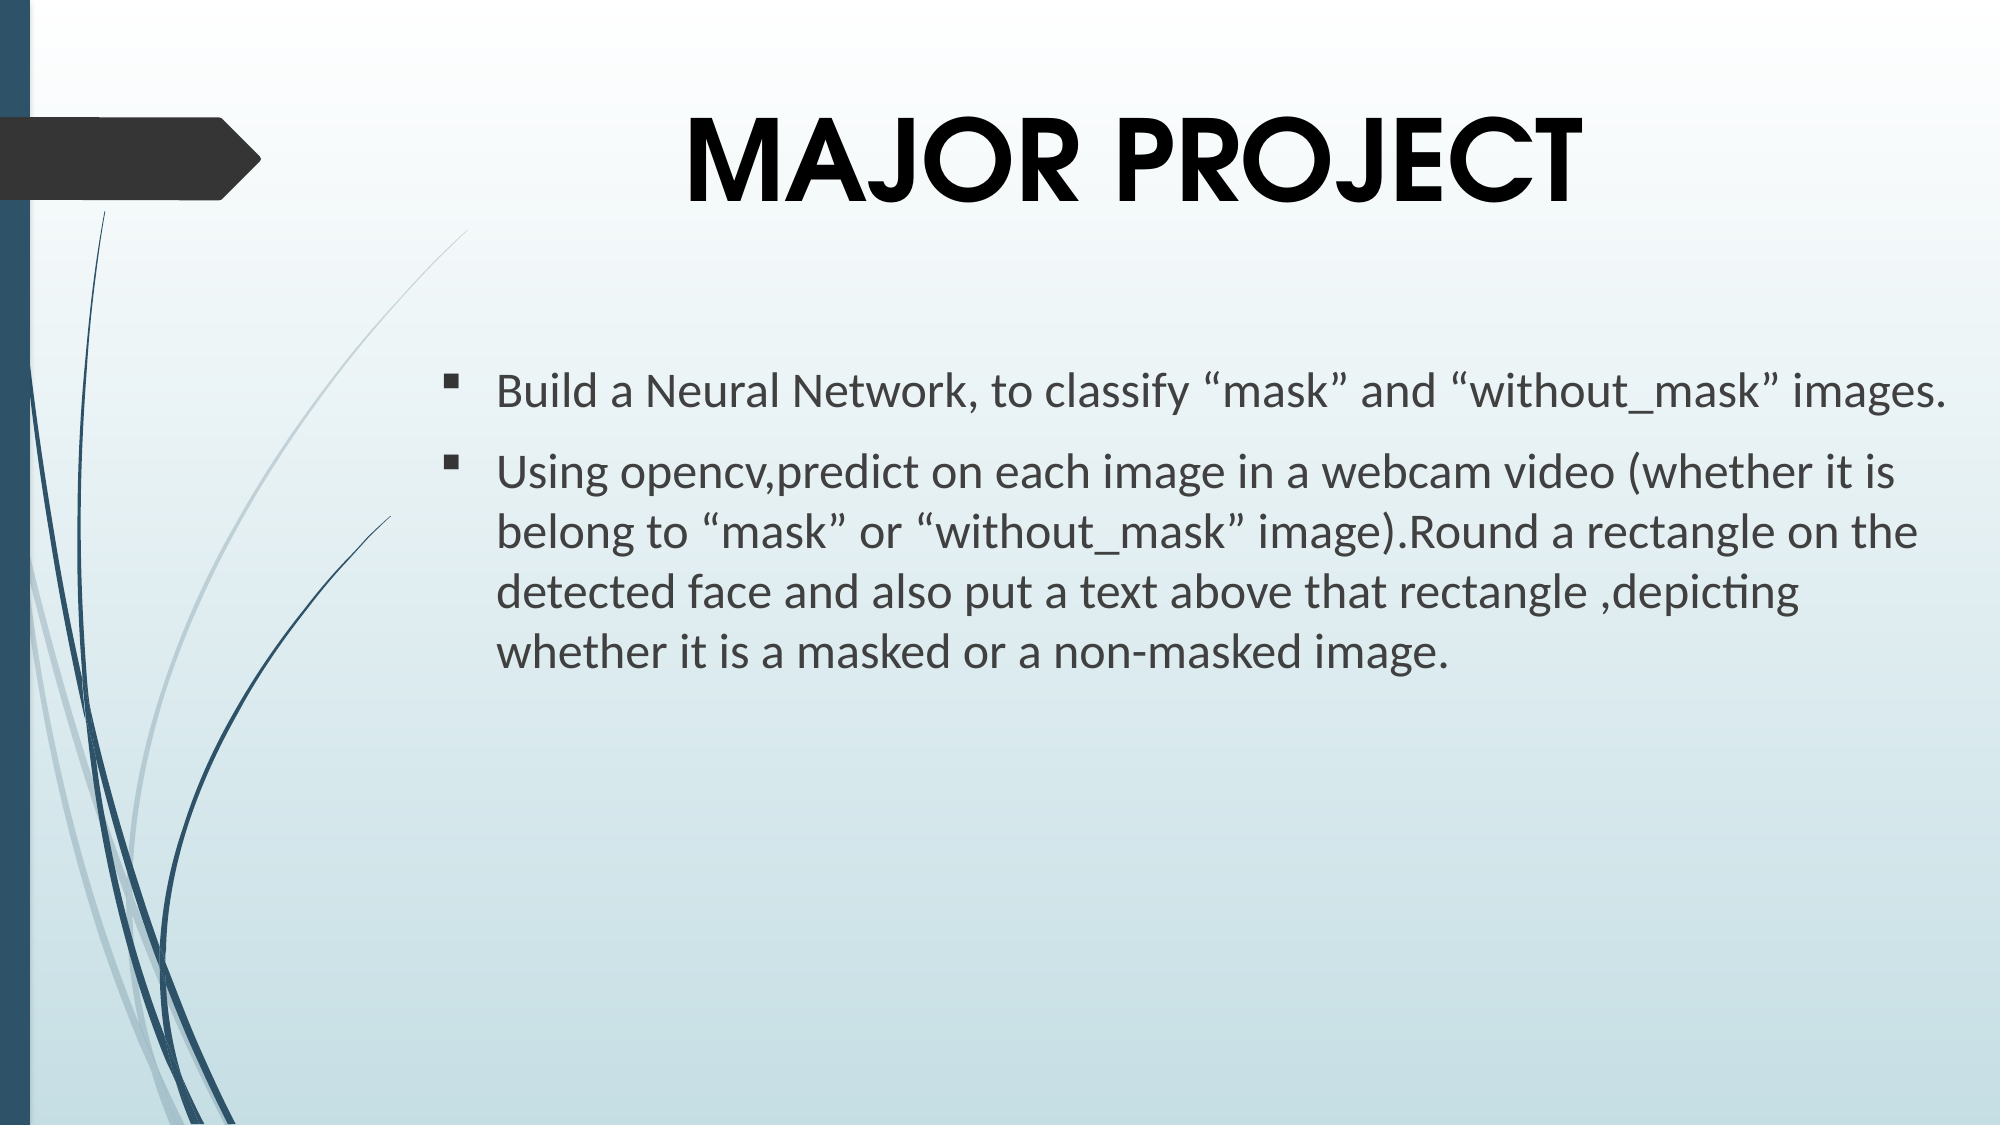

MAJOR PROJECT
Build a Neural Network, to classify “mask” and “without_mask” images.
Using opencv,predict on each image in a webcam video (whether it is belong to “mask” or “without_mask” image).Round a rectangle on the detected face and also put a text above that rectangle ,depicting whether it is a masked or a non-masked image.